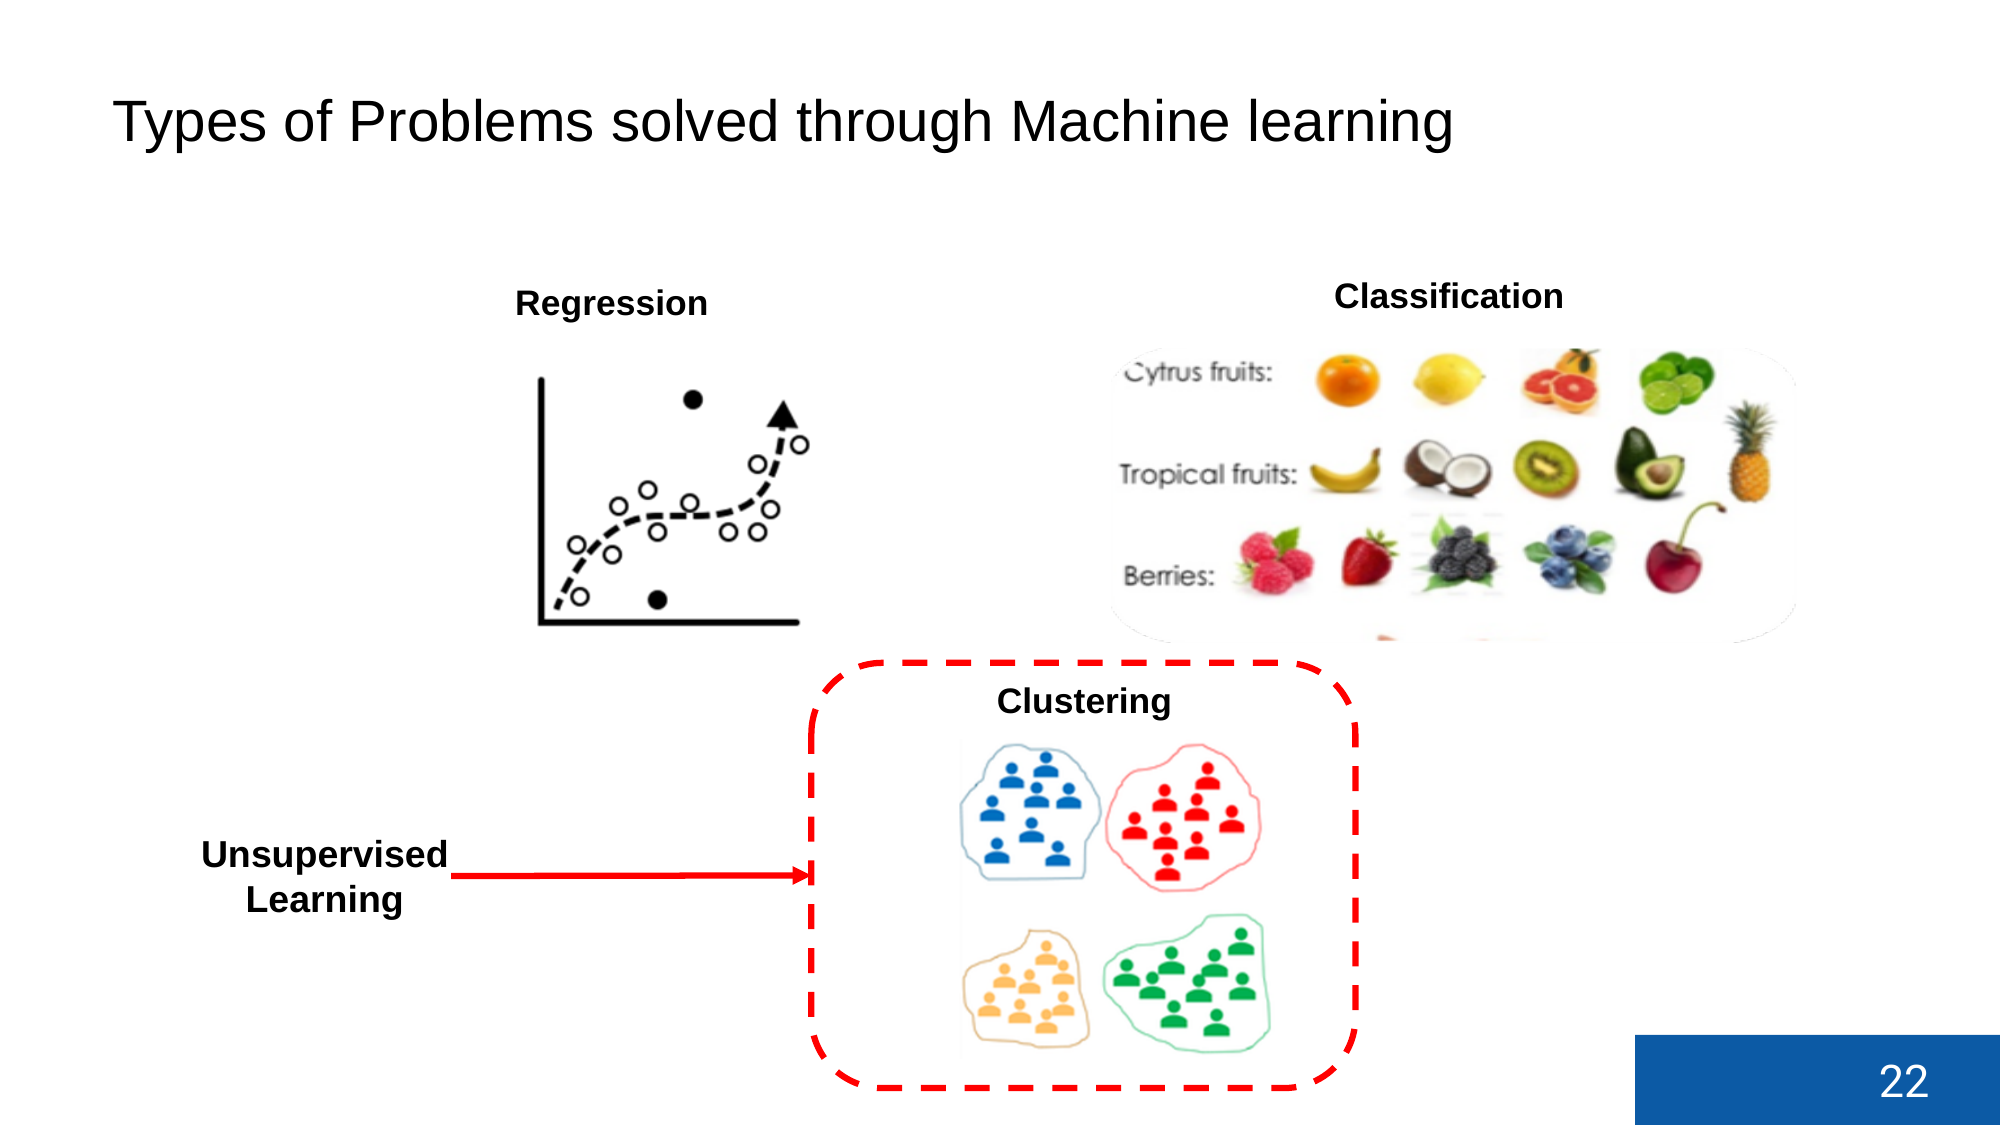

Types of Problems solved through Machine learning

Classification

Regression

Clustering

Unsupervised Learning

22